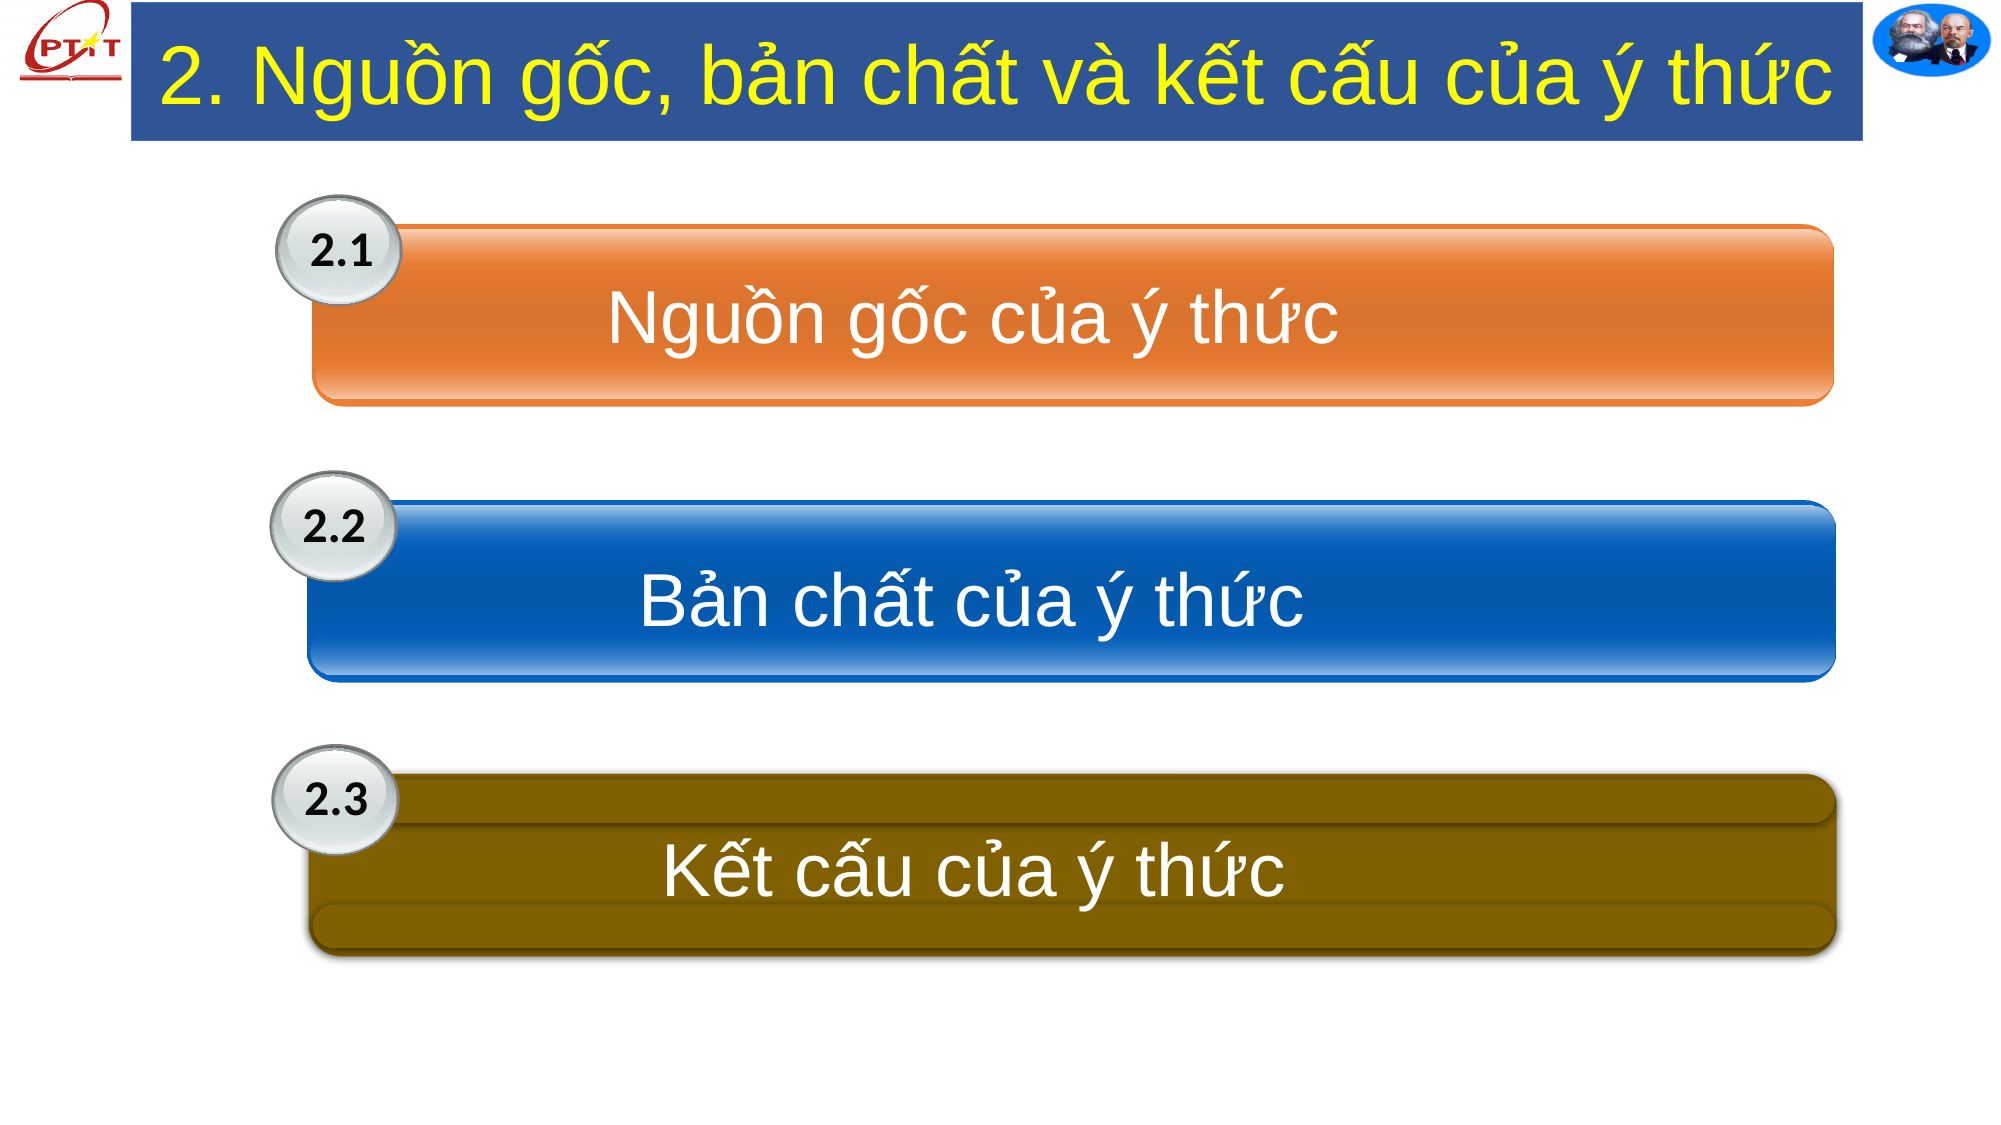

2. Nguồn gốc, bản chất và kết cấu của ý thức

2.1

Nguồn gốc của ý thức

2.2

Bản chất của ý thức

2.3

Kết cấu của ý thức